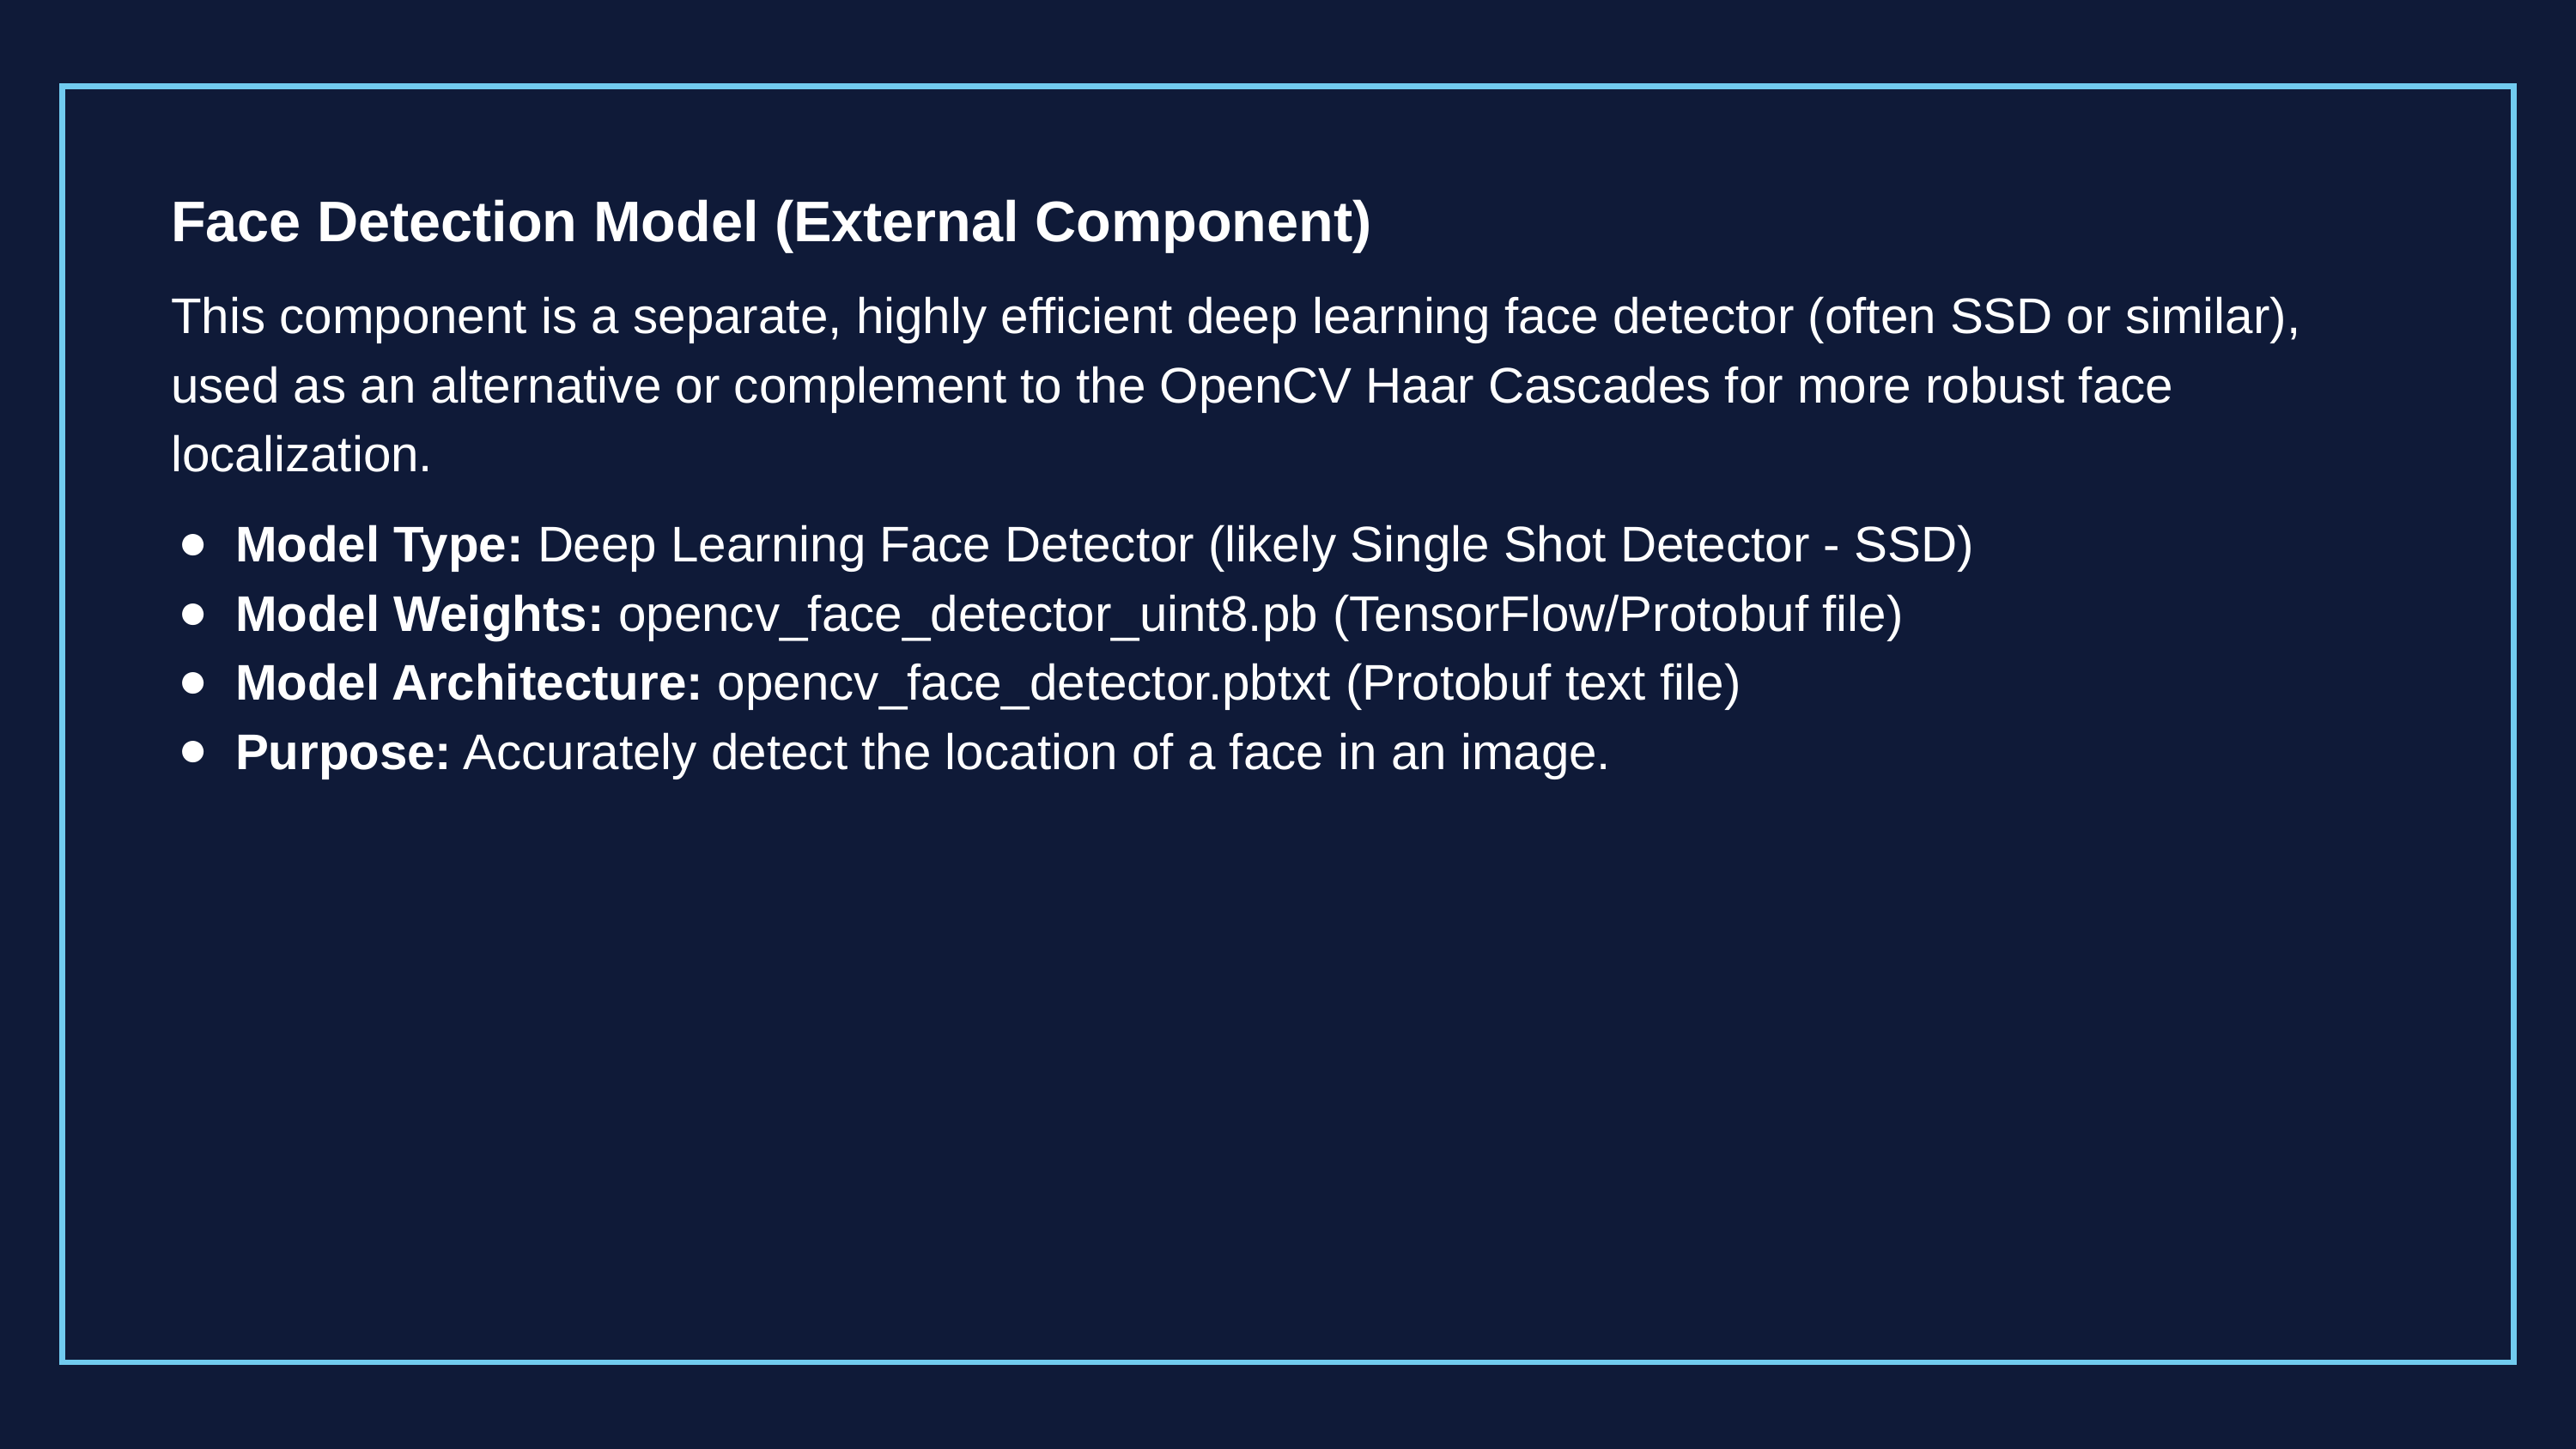

Face Detection Model (External Component)
This component is a separate, highly efficient deep learning face detector (often SSD or similar), used as an alternative or complement to the OpenCV Haar Cascades for more robust face localization.
Model Type: Deep Learning Face Detector (likely Single Shot Detector - SSD)
Model Weights: opencv_face_detector_uint8.pb (TensorFlow/Protobuf file)
Model Architecture: opencv_face_detector.pbtxt (Protobuf text file)
Purpose: Accurately detect the location of a face in an image.